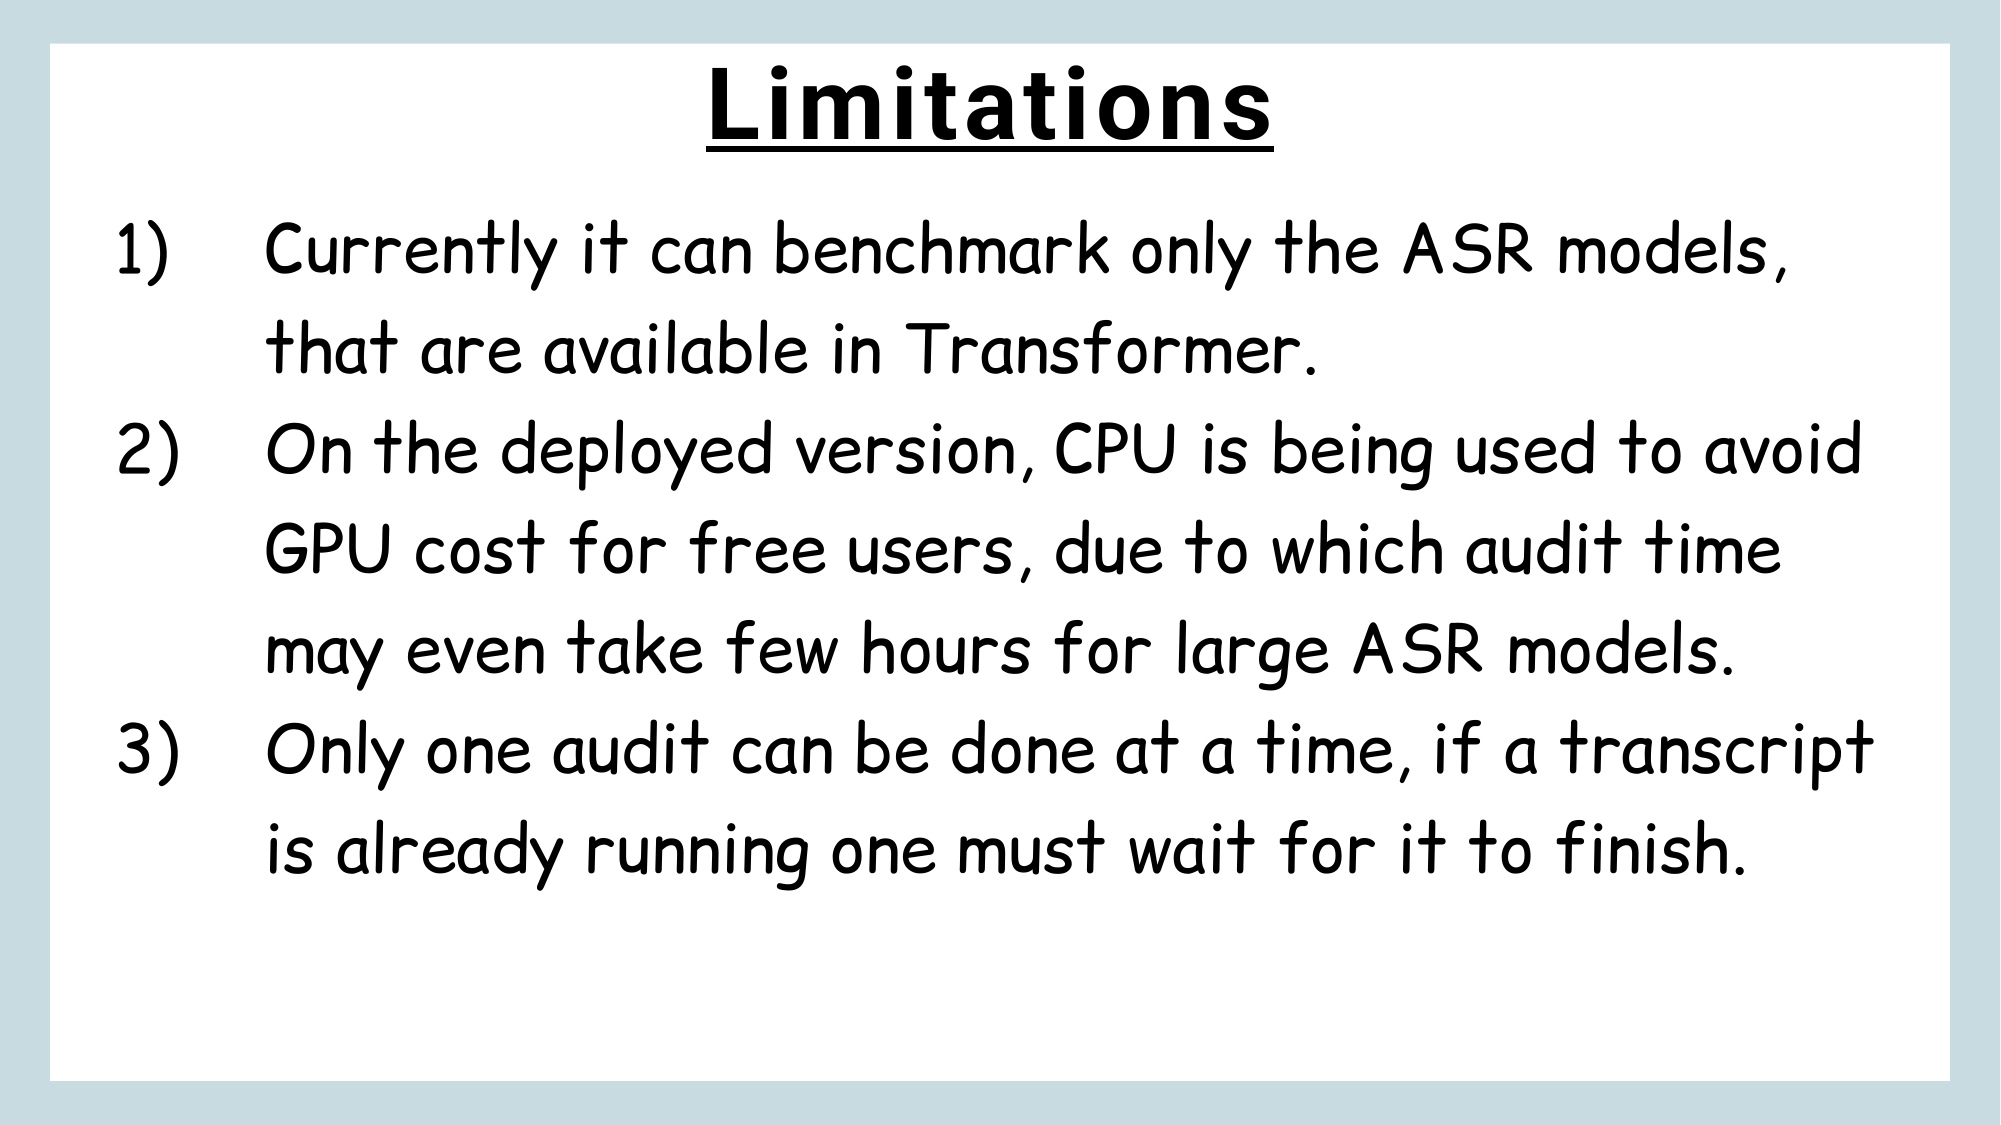

# Limitations
Currently it can benchmark only the ASR models, that are available in Transformer.
On the deployed version, CPU is being used to avoid GPU cost for free users, due to which audit time may even take few hours for large ASR models.
Only one audit can be done at a time, if a transcript is already running one must wait for it to finish.